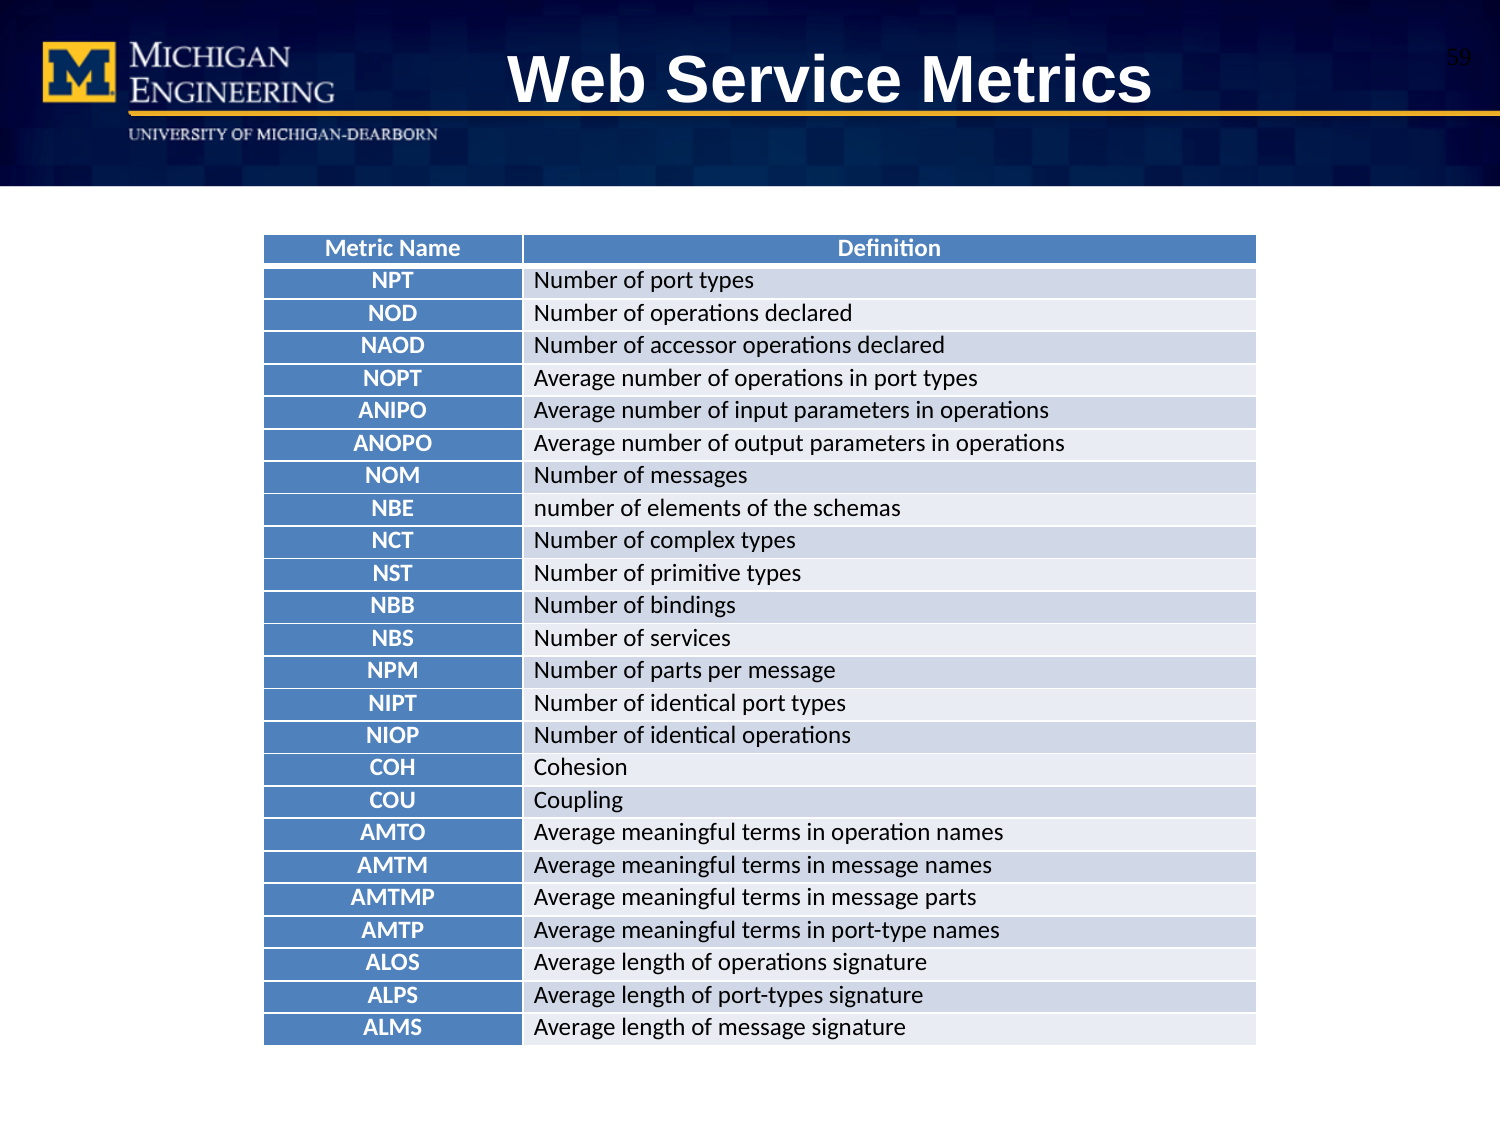

59
 Web Service Metrics
| Metric Name | Definition |
| --- | --- |
| NPT | Number of port types |
| NOD | Number of operations declared |
| NAOD | Number of accessor operations declared |
| NOPT | Average number of operations in port types |
| ANIPO | Average number of input parameters in operations |
| ANOPO | Average number of output parameters in operations |
| NOM | Number of messages |
| NBE | number of elements of the schemas |
| NCT | Number of complex types |
| NST | Number of primitive types |
| NBB | Number of bindings |
| NBS | Number of services |
| NPM | Number of parts per message |
| NIPT | Number of identical port types |
| NIOP | Number of identical operations |
| COH | Cohesion |
| COU | Coupling |
| AMTO | Average meaningful terms in operation names |
| AMTM | Average meaningful terms in message names |
| AMTMP | Average meaningful terms in message parts |
| AMTP | Average meaningful terms in port-type names |
| ALOS | Average length of operations signature |
| ALPS | Average length of port-types signature |
| ALMS | Average length of message signature |